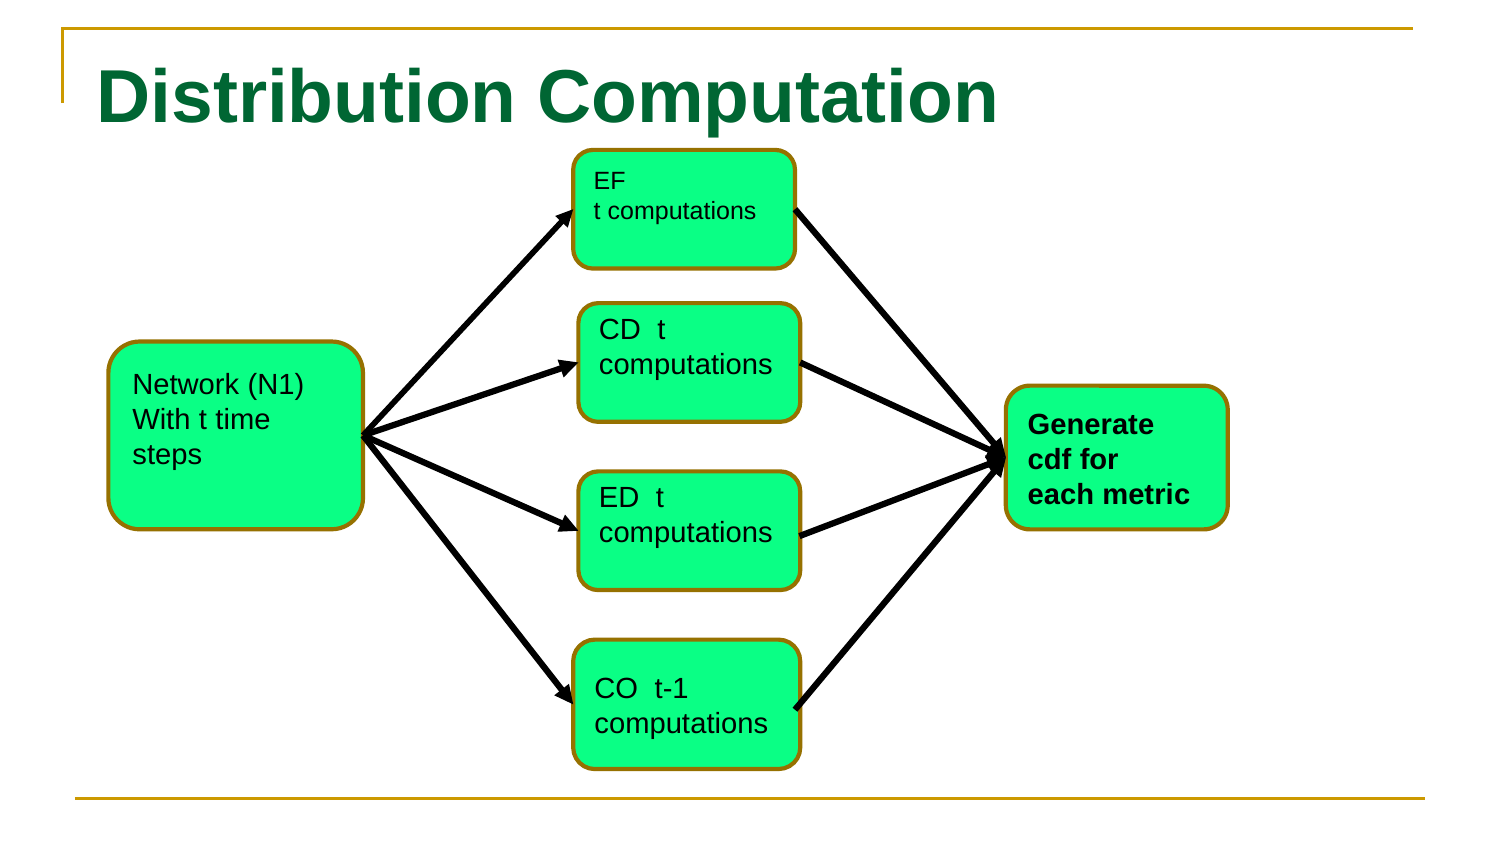

# Distribution Computation

EF
t computations

CD  t computations

Network (N1)
With t time steps

Generate
cdf for
each metric

ED  t computations

CO  t-1 computations